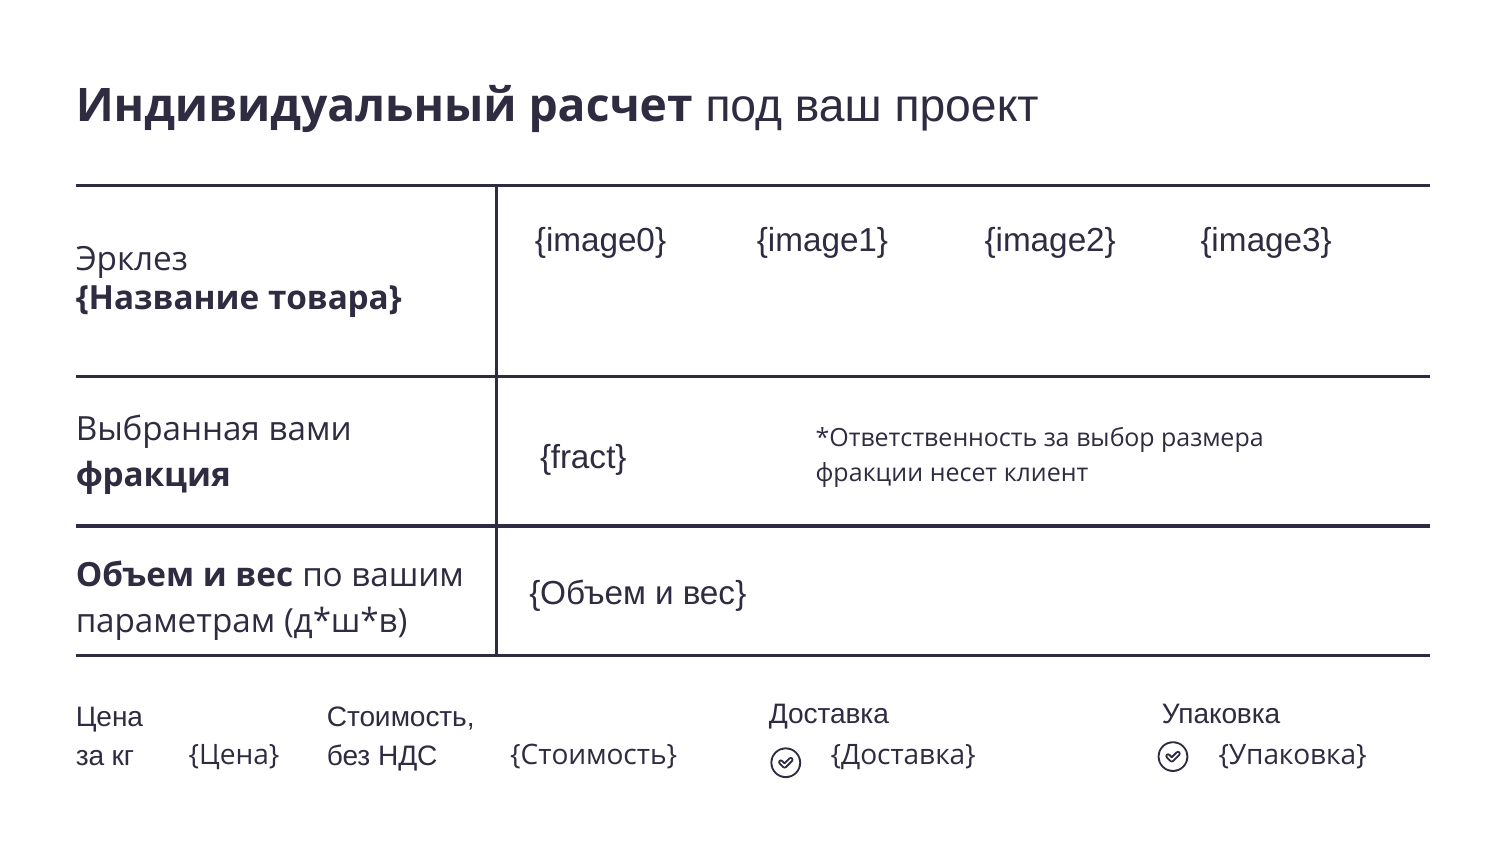

Индивидуальный расчет под ваш проект
{image0}
{image1}
{image2}
{image3}
Эрклез
{Название товара}
Выбранная вами фракция
*Ответственность за выбор размера фракции несет клиент
{fract}
Объем и вес по вашим параметрам (д*ш*в)
{Объем и вес}
Доставка
Упаковка
Цена
за кг
Стоимость,
без НДС
{Цена}
{Стоимость}
{Доставка}
{Упаковка}